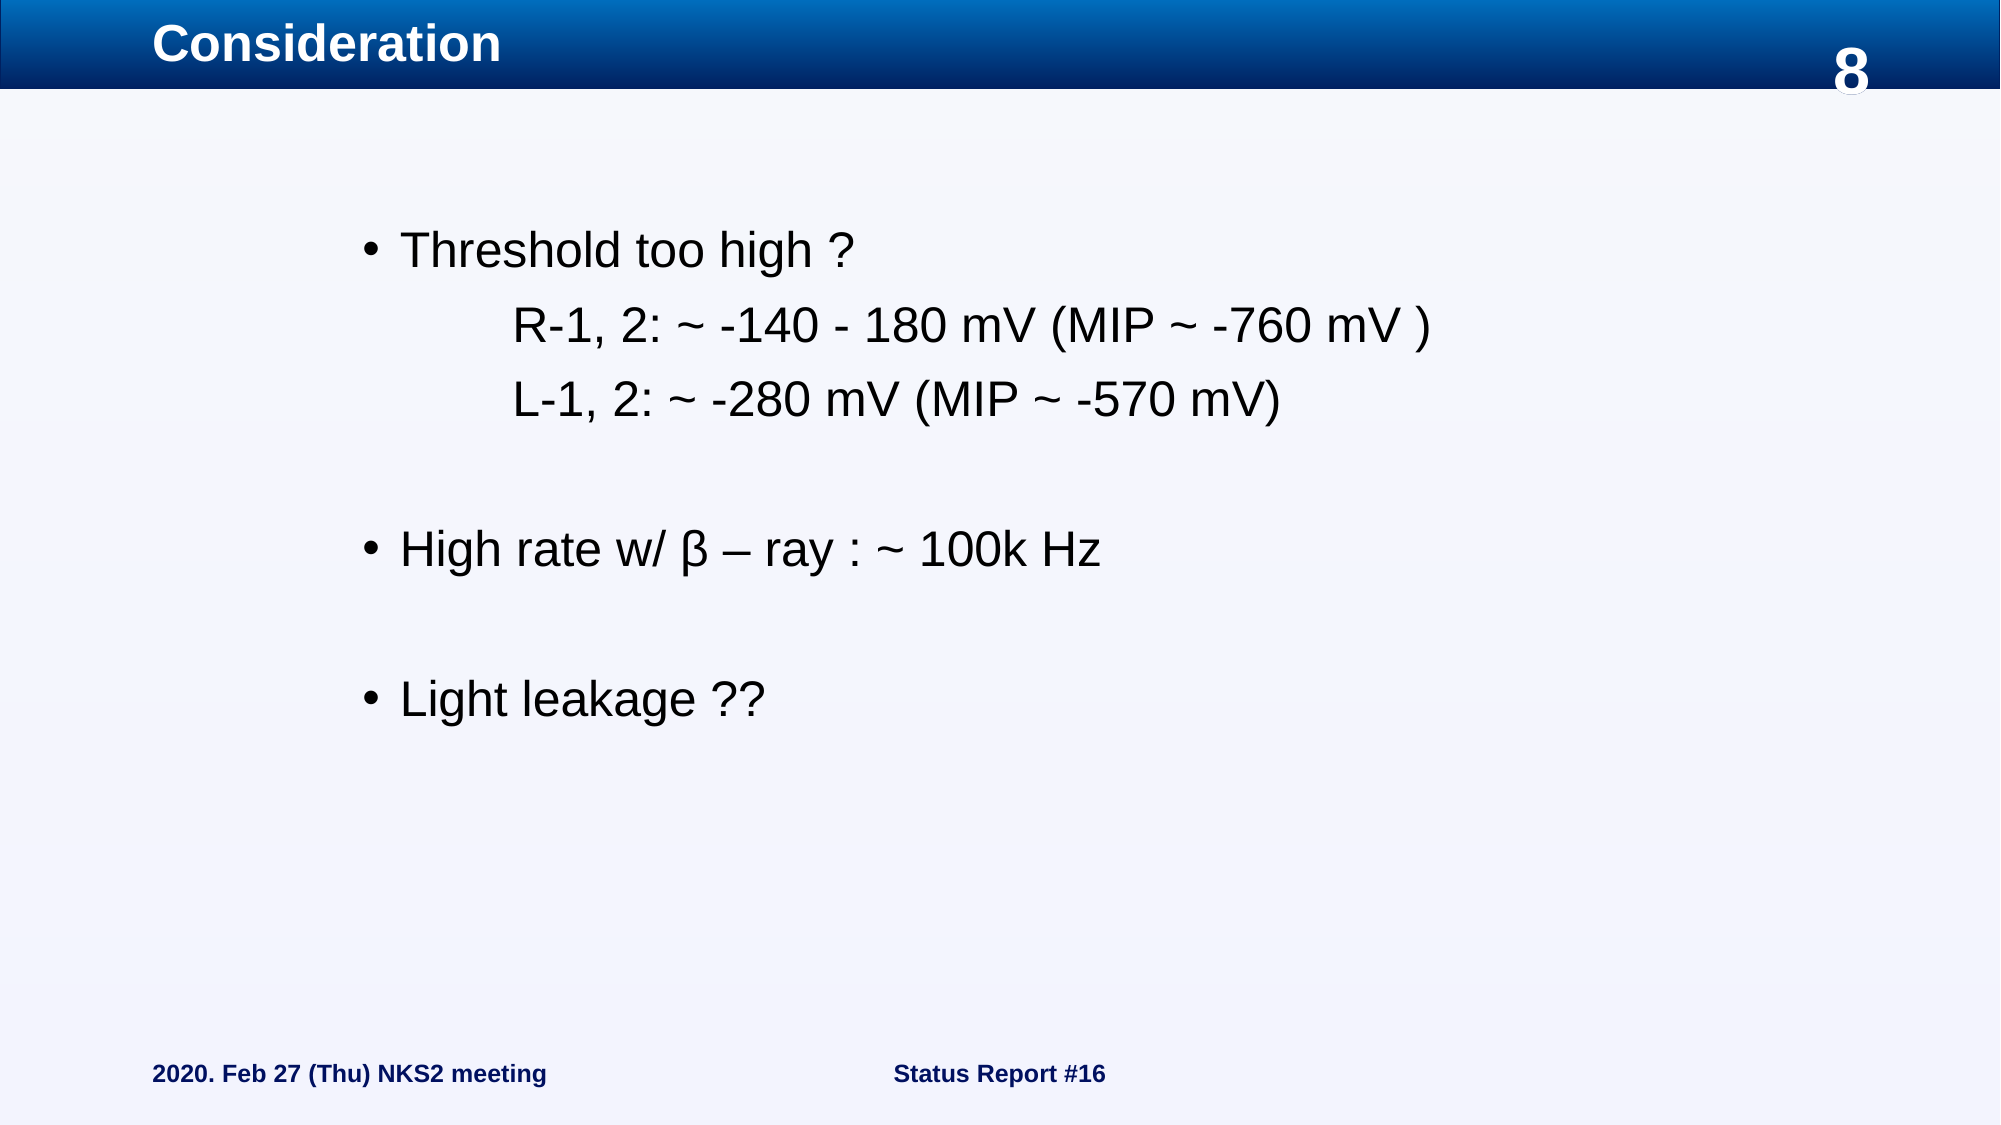

# Consideration
Threshold too high ?
	R-1, 2: ~ -140 - 180 mV (MIP ~ -760 mV )
	L-1, 2: ~ -280 mV (MIP ~ -570 mV)

High rate w/ β – ray : ~ 100k Hz

Light leakage ??
2020. Feb 27 (Thu) NKS2 meeting
Status Report #16